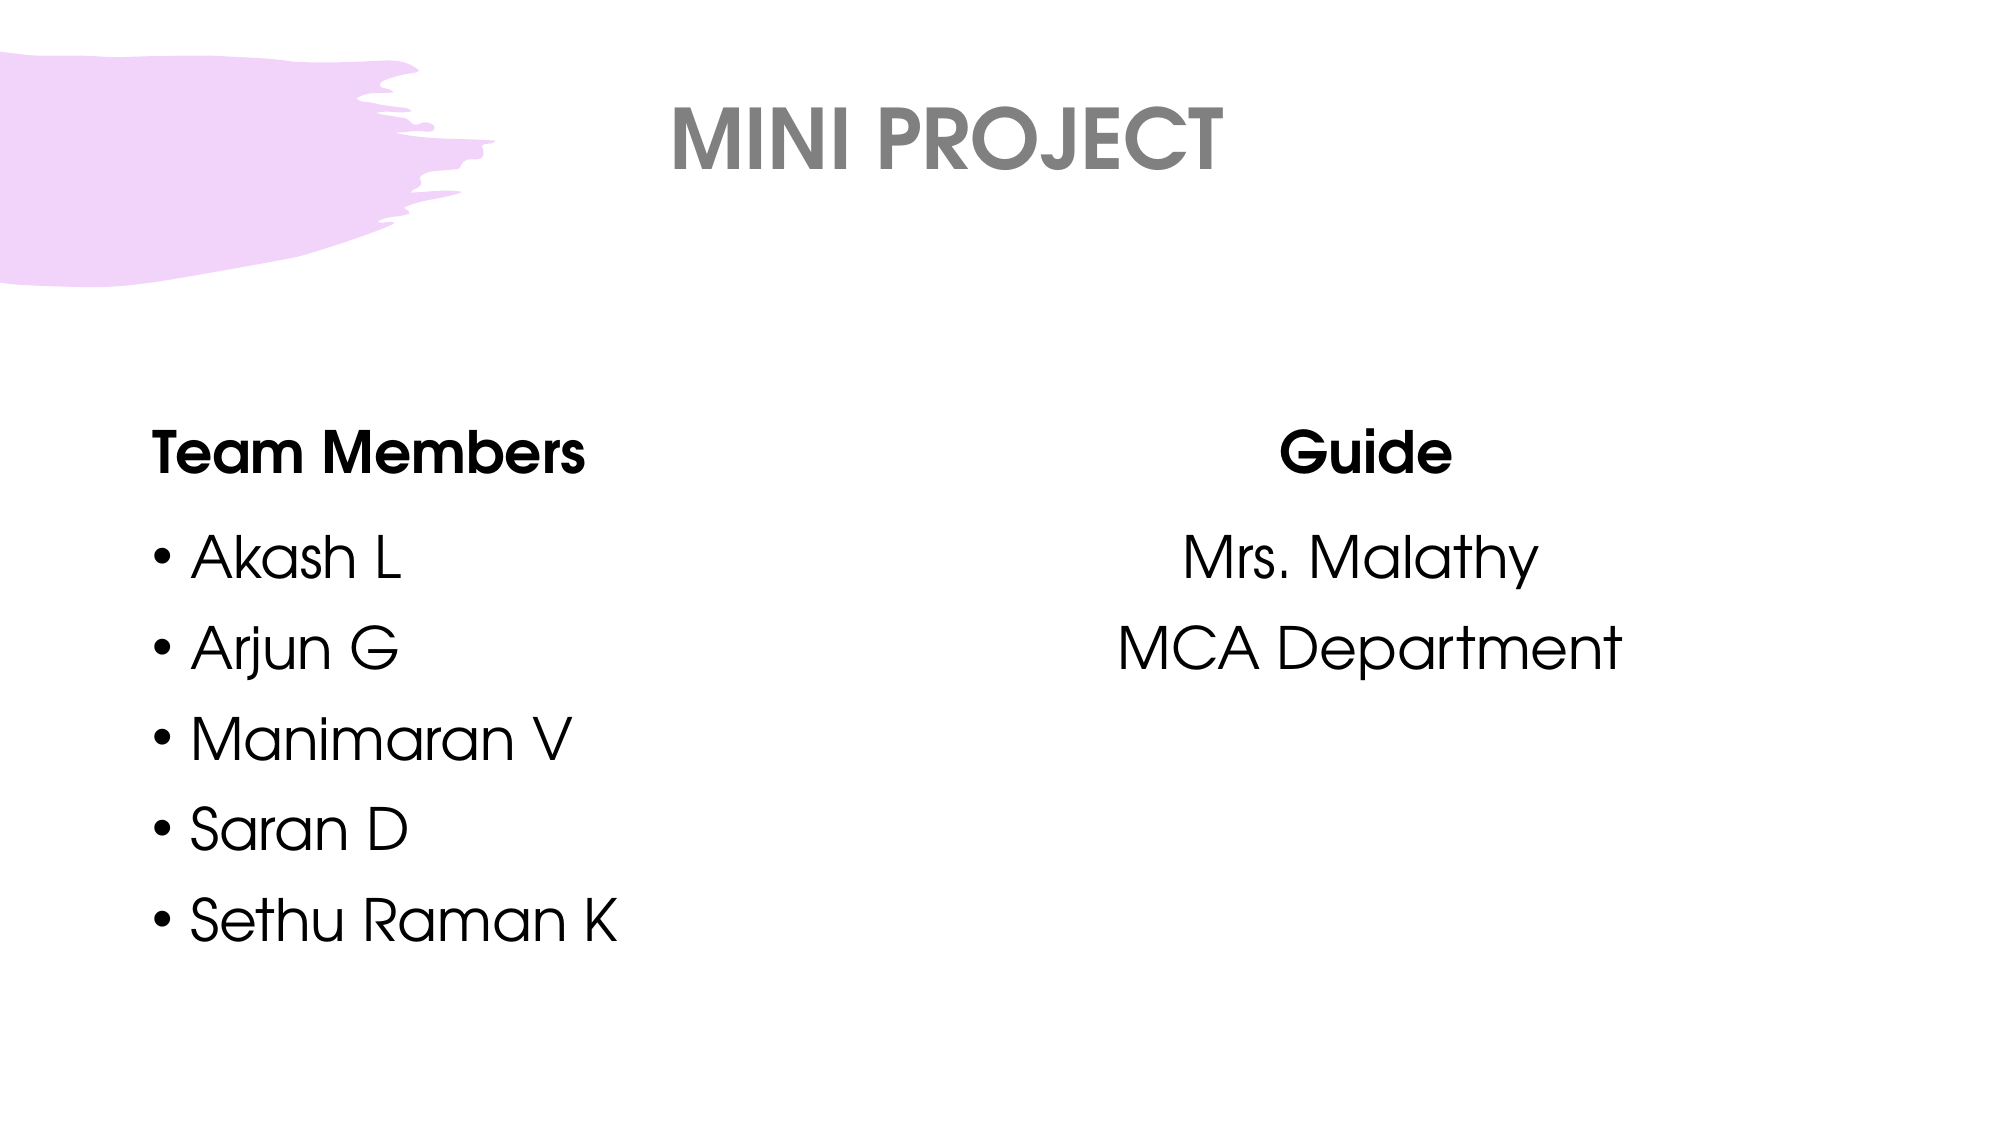

# MINI PROJECT

   Guide
Team Members
Akash L
Arjun G
Manimaran V
Saran D
Sethu Raman K
    Mrs. Malathy
MCA Department